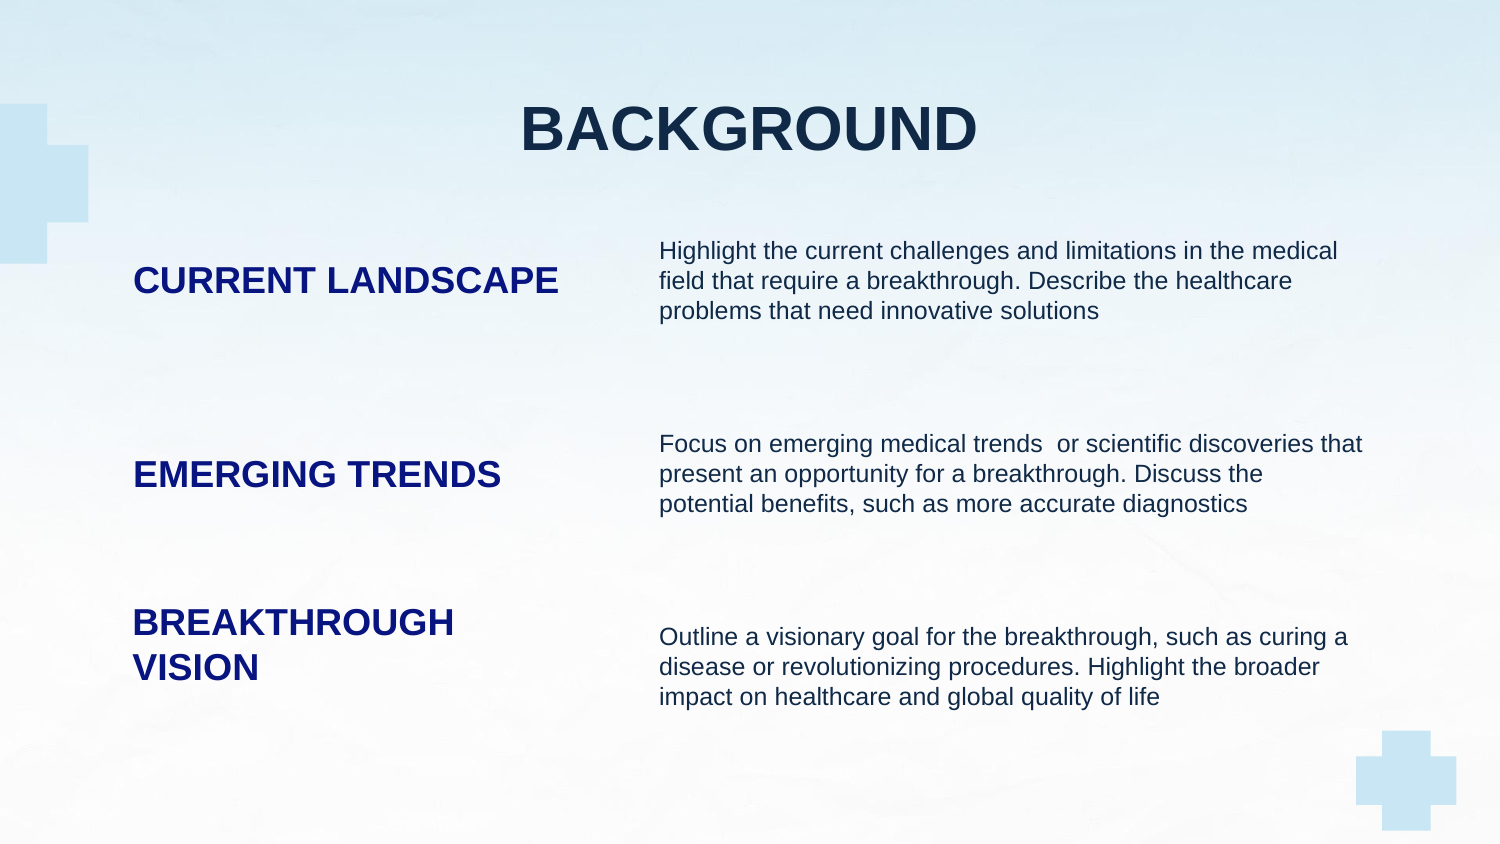

# BACKGROUND
Highlight the current challenges and limitations in the medical field that require a breakthrough. Describe the healthcare problems that need innovative solutions
CURRENT LANDSCAPE
Focus on emerging medical trends  or scientific discoveries that present an opportunity for a breakthrough. Discuss the potential benefits, such as more accurate diagnostics
EMERGING TRENDS
Outline a visionary goal for the breakthrough, such as curing a disease or revolutionizing procedures. Highlight the broader impact on healthcare and global quality of life
BREAKTHROUGH VISION